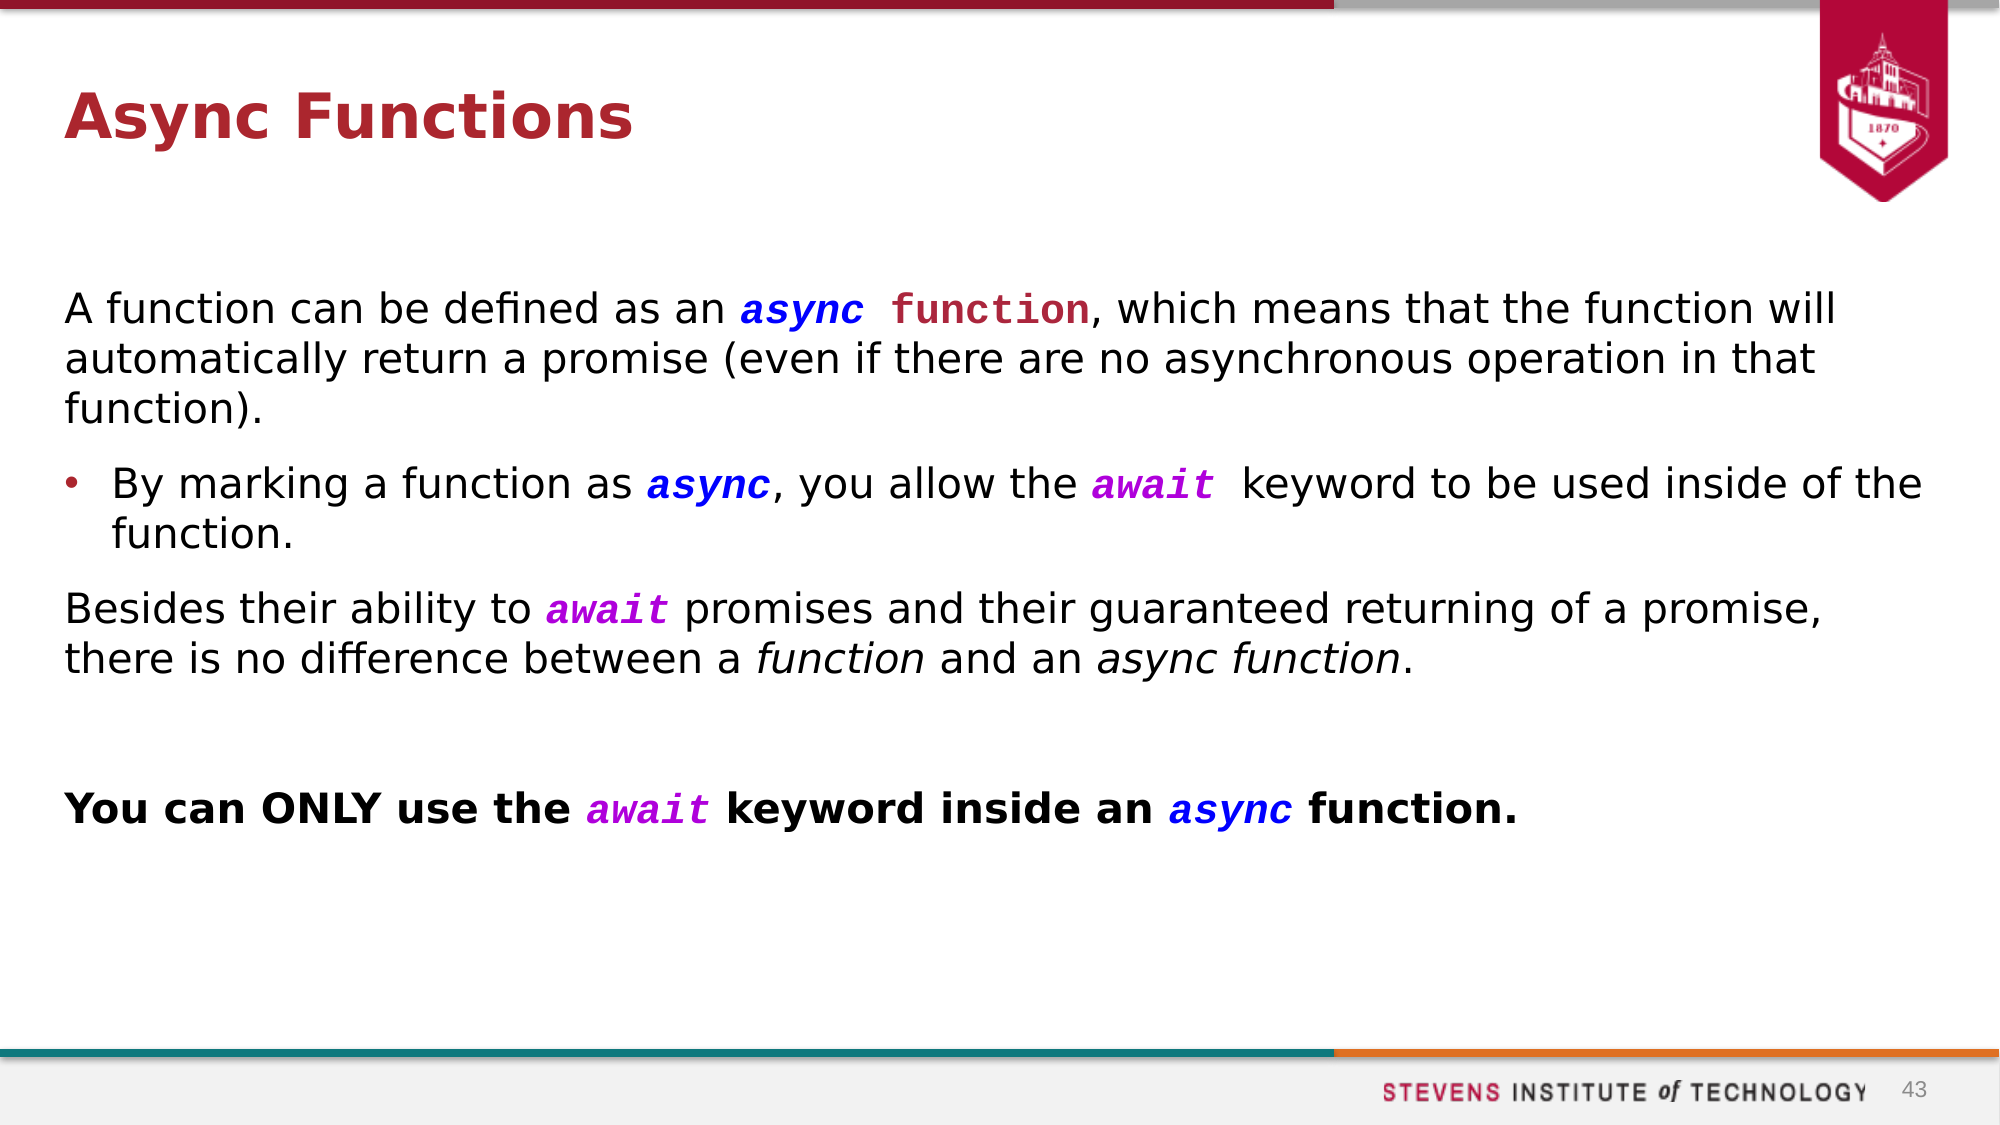

# Async Functions
A function can be defined as an async function, which means that the function will automatically return a promise (even if there are no asynchronous operation in that function).
By marking a function as async, you allow the await keyword to be used inside of the function.
Besides their ability to await promises and their guaranteed returning of a promise, there is no difference between a function and an async function.

You can ONLY use the await keyword inside an async function.
43